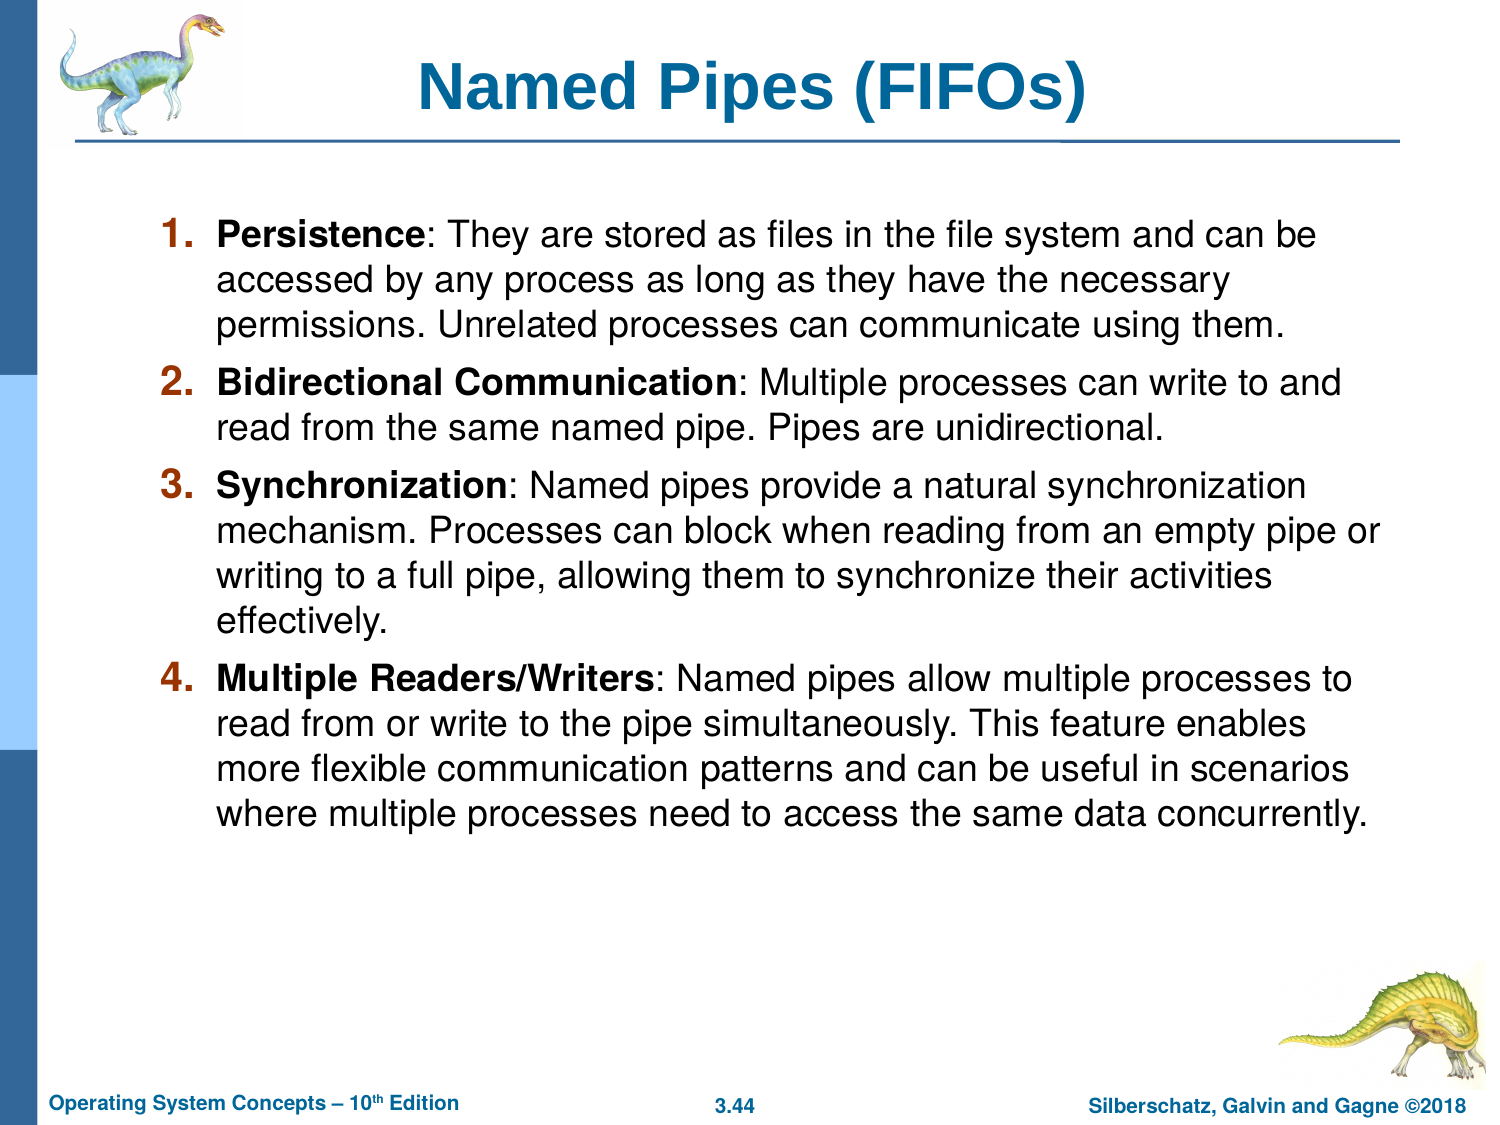

# Named Pipes (FIFOs)
Persistence: They are stored as files in the file system and can be accessed by any process as long as they have the necessary permissions. Unrelated processes can communicate using them.
Bidirectional Communication: Multiple processes can write to and read from the same named pipe. Pipes are unidirectional.
Synchronization: Named pipes provide a natural synchronization mechanism. Processes can block when reading from an empty pipe or writing to a full pipe, allowing them to synchronize their activities effectively.
Multiple Readers/Writers: Named pipes allow multiple processes to read from or write to the pipe simultaneously. This feature enables more flexible communication patterns and can be useful in scenarios where multiple processes need to access the same data concurrently.